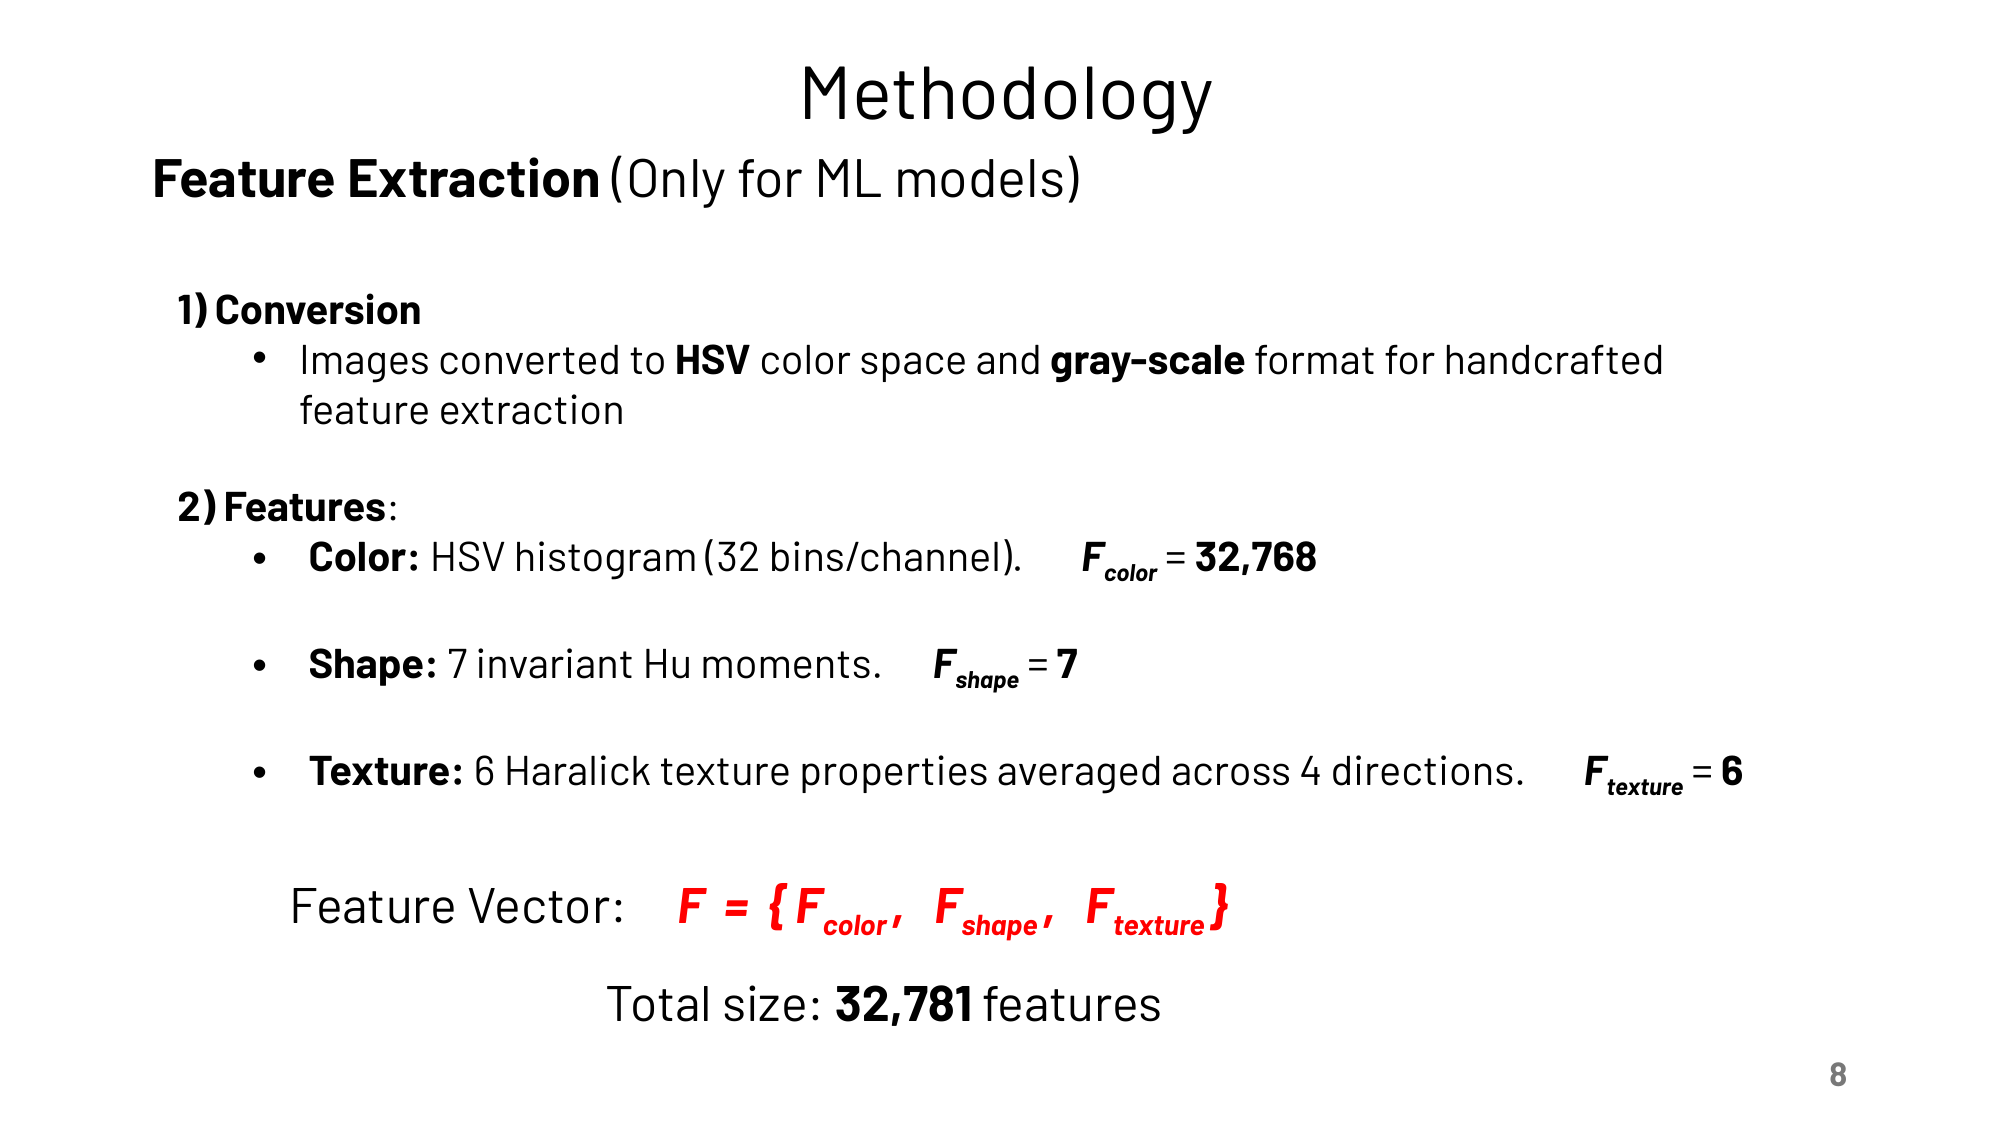

Methodology
Feature Extraction (Only for ML models)
1) Conversion
Images converted to HSV color space and gray-scale format for handcrafted feature extraction
2) Features:
Color: HSV histogram (32 bins/channel).       Fcolor = 32,768

Shape: 7 invariant Hu moments.      Fshape = 7

Texture: 6 Haralick texture properties averaged across 4 directions.       Ftexture = 6

Feature Vector:     F  =  { Fcolor ,   Fshape ,   Ftexture }
Total size: 32,781 features
8